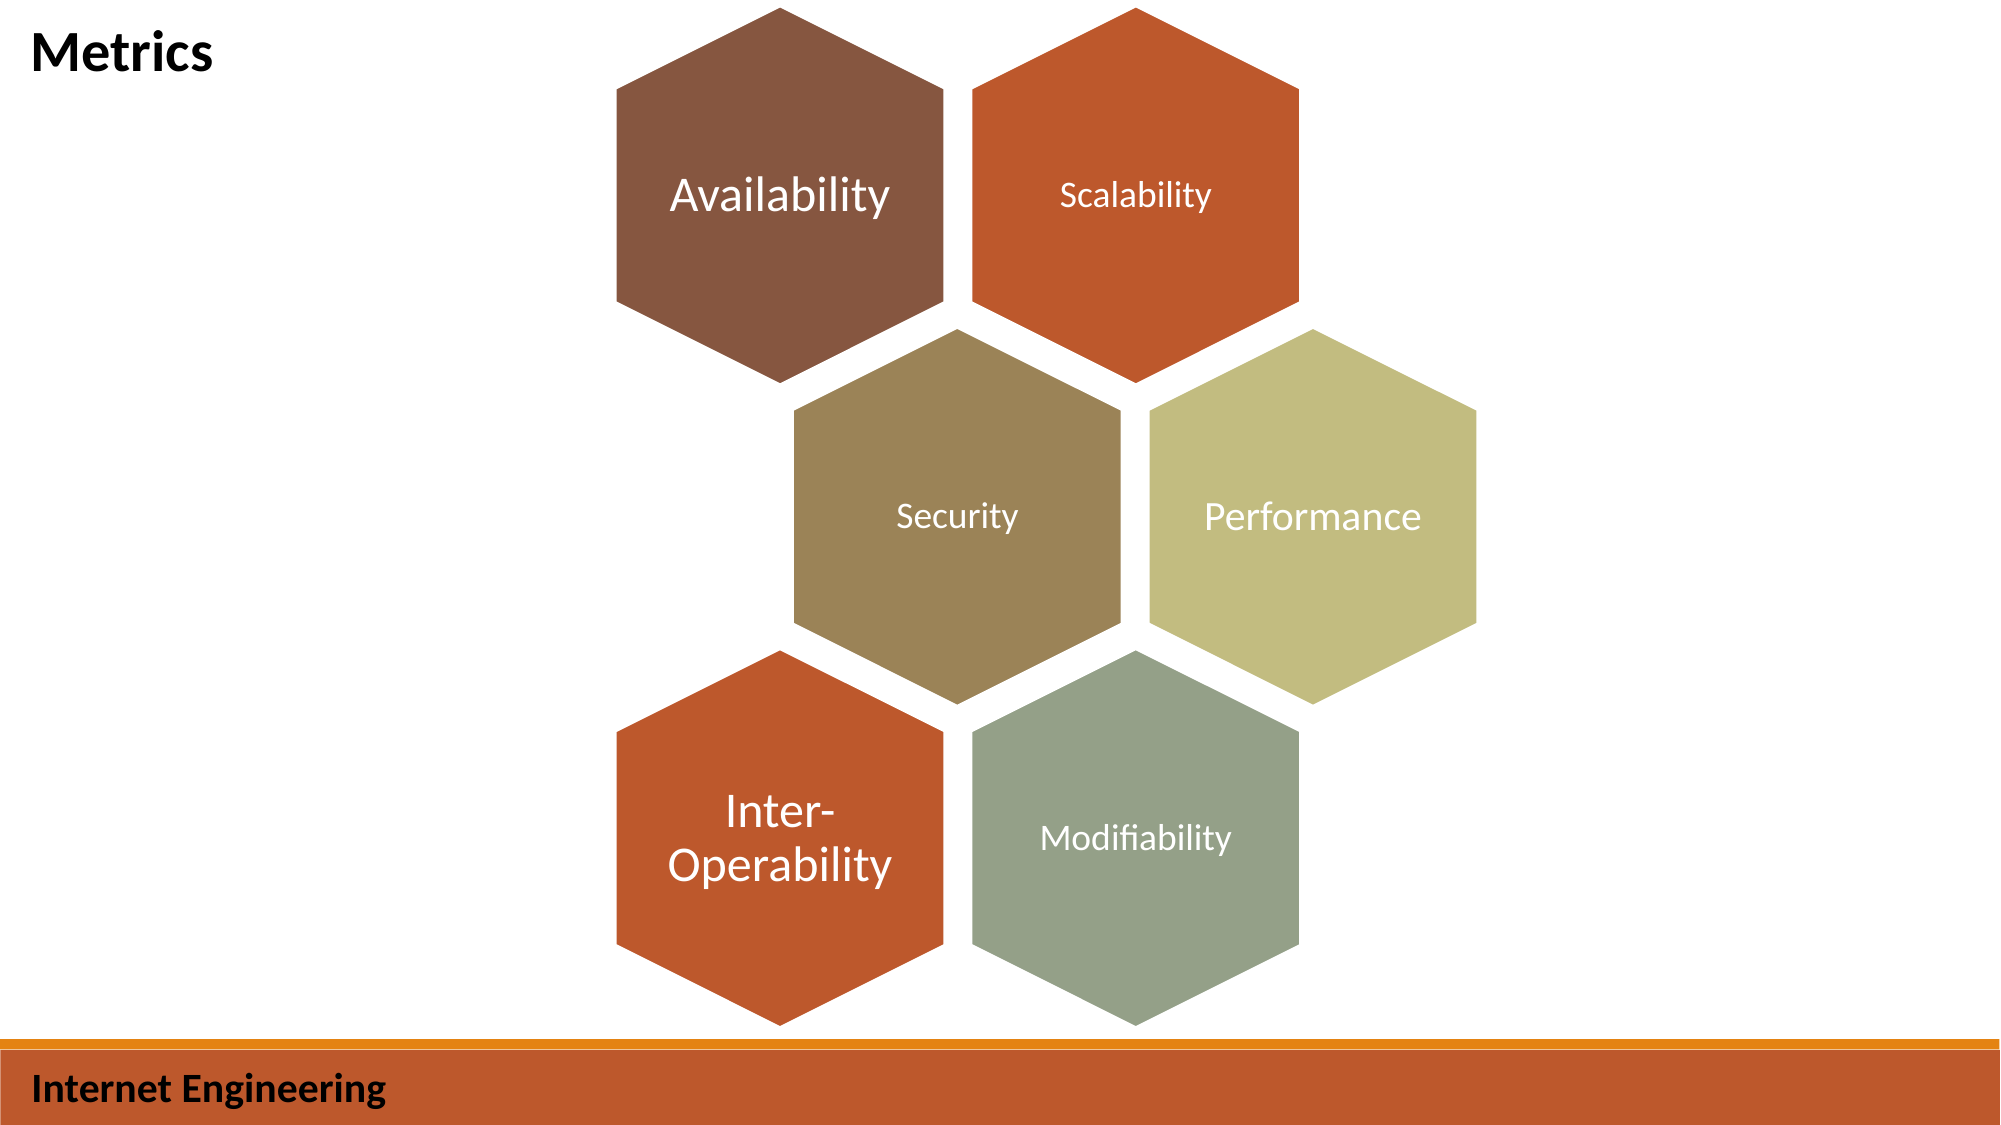

Metrics
Scalability
Availability
Security
Performance
Modifiability
Inter-Operability
Internet Engineering